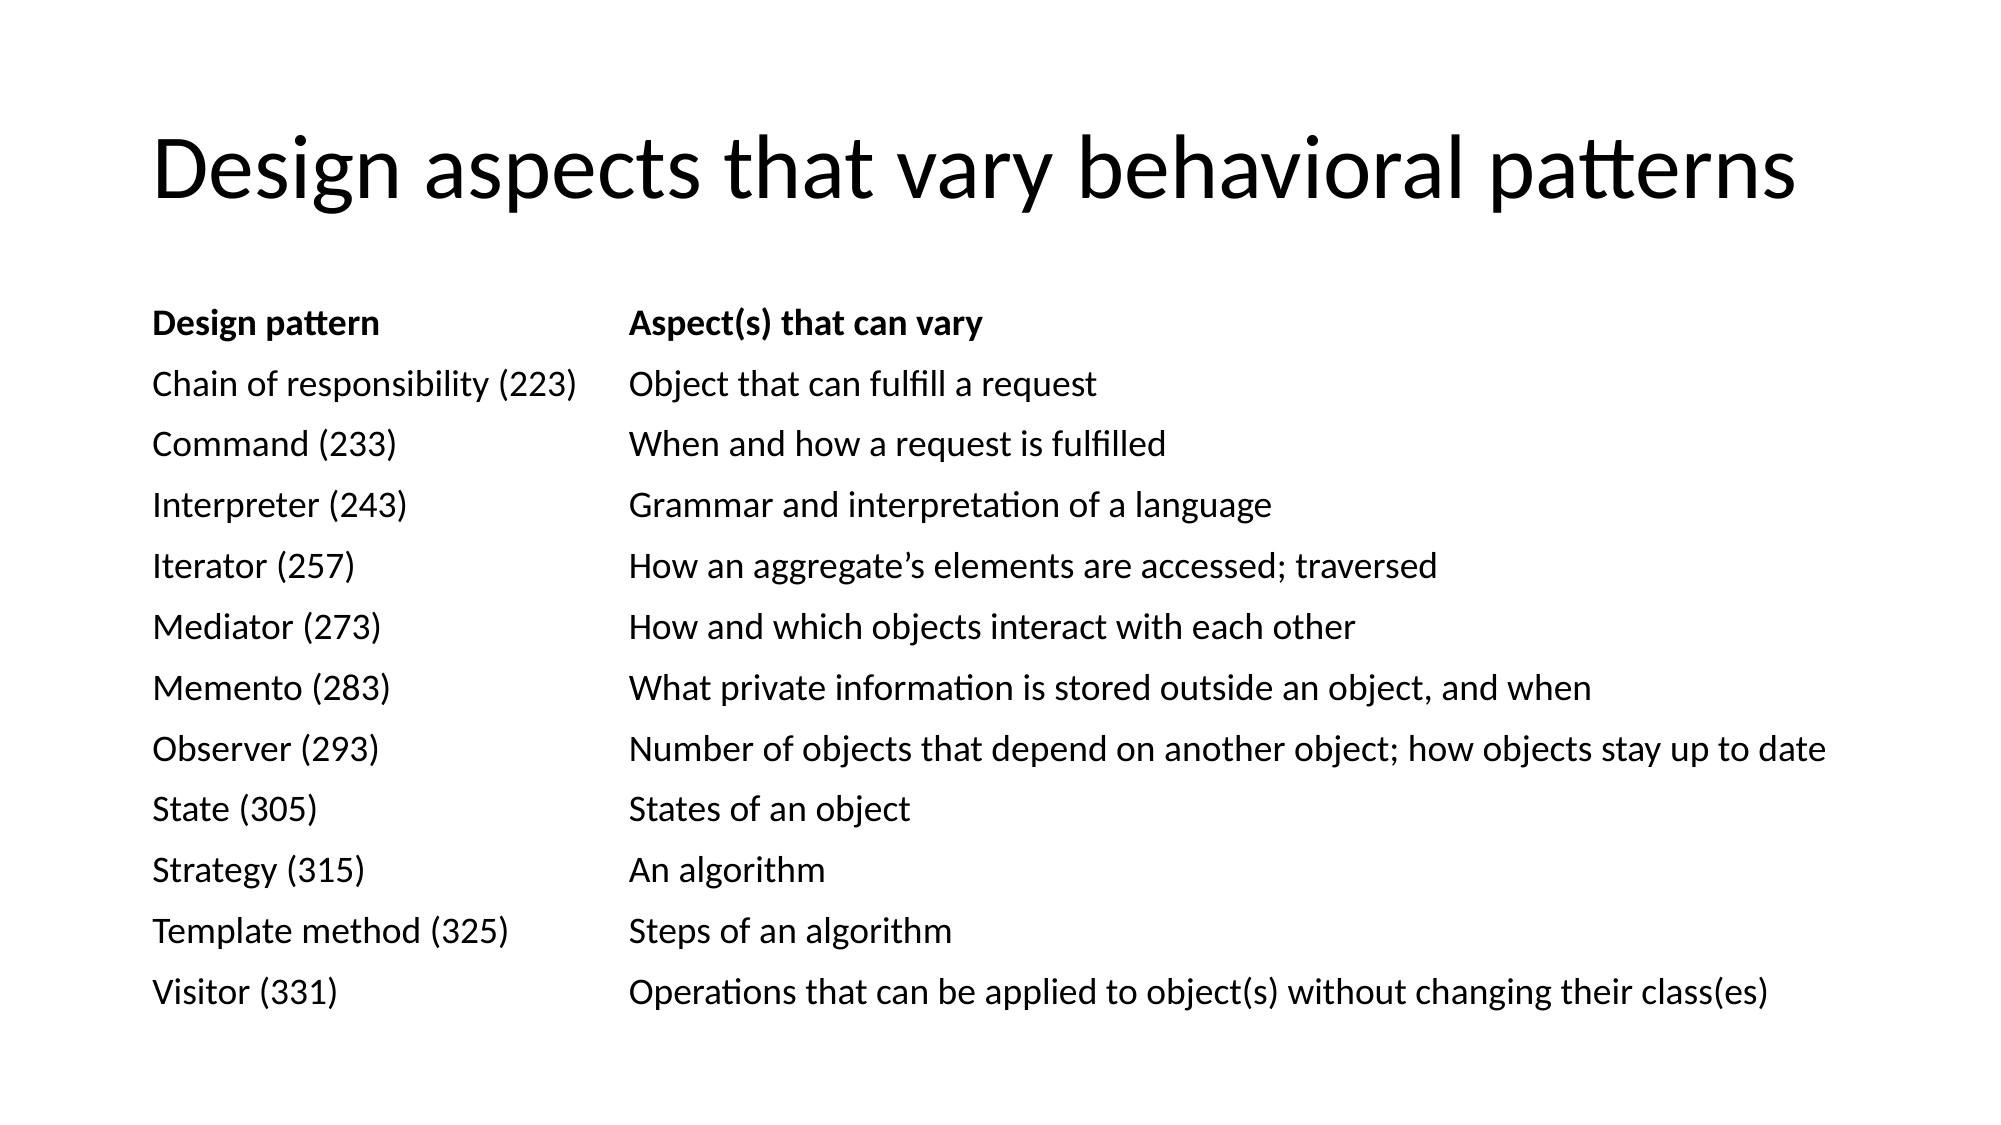

# Design aspects that vary behavioral patterns
| Design pattern | Aspect(s) that can vary |
| --- | --- |
| Chain of responsibility (223) | Object that can fulfill a request |
| Command (233) | When and how a request is fulfilled |
| Interpreter (243) | Grammar and interpretation of a language |
| Iterator (257) | How an aggregate’s elements are accessed; traversed |
| Mediator (273) | How and which objects interact with each other |
| Memento (283) | What private information is stored outside an object, and when |
| Observer (293) | Number of objects that depend on another object; how objects stay up to date |
| State (305) | States of an object |
| Strategy (315) | An algorithm |
| Template method (325) | Steps of an algorithm |
| Visitor (331) | Operations that can be applied to object(s) without changing their class(es) |